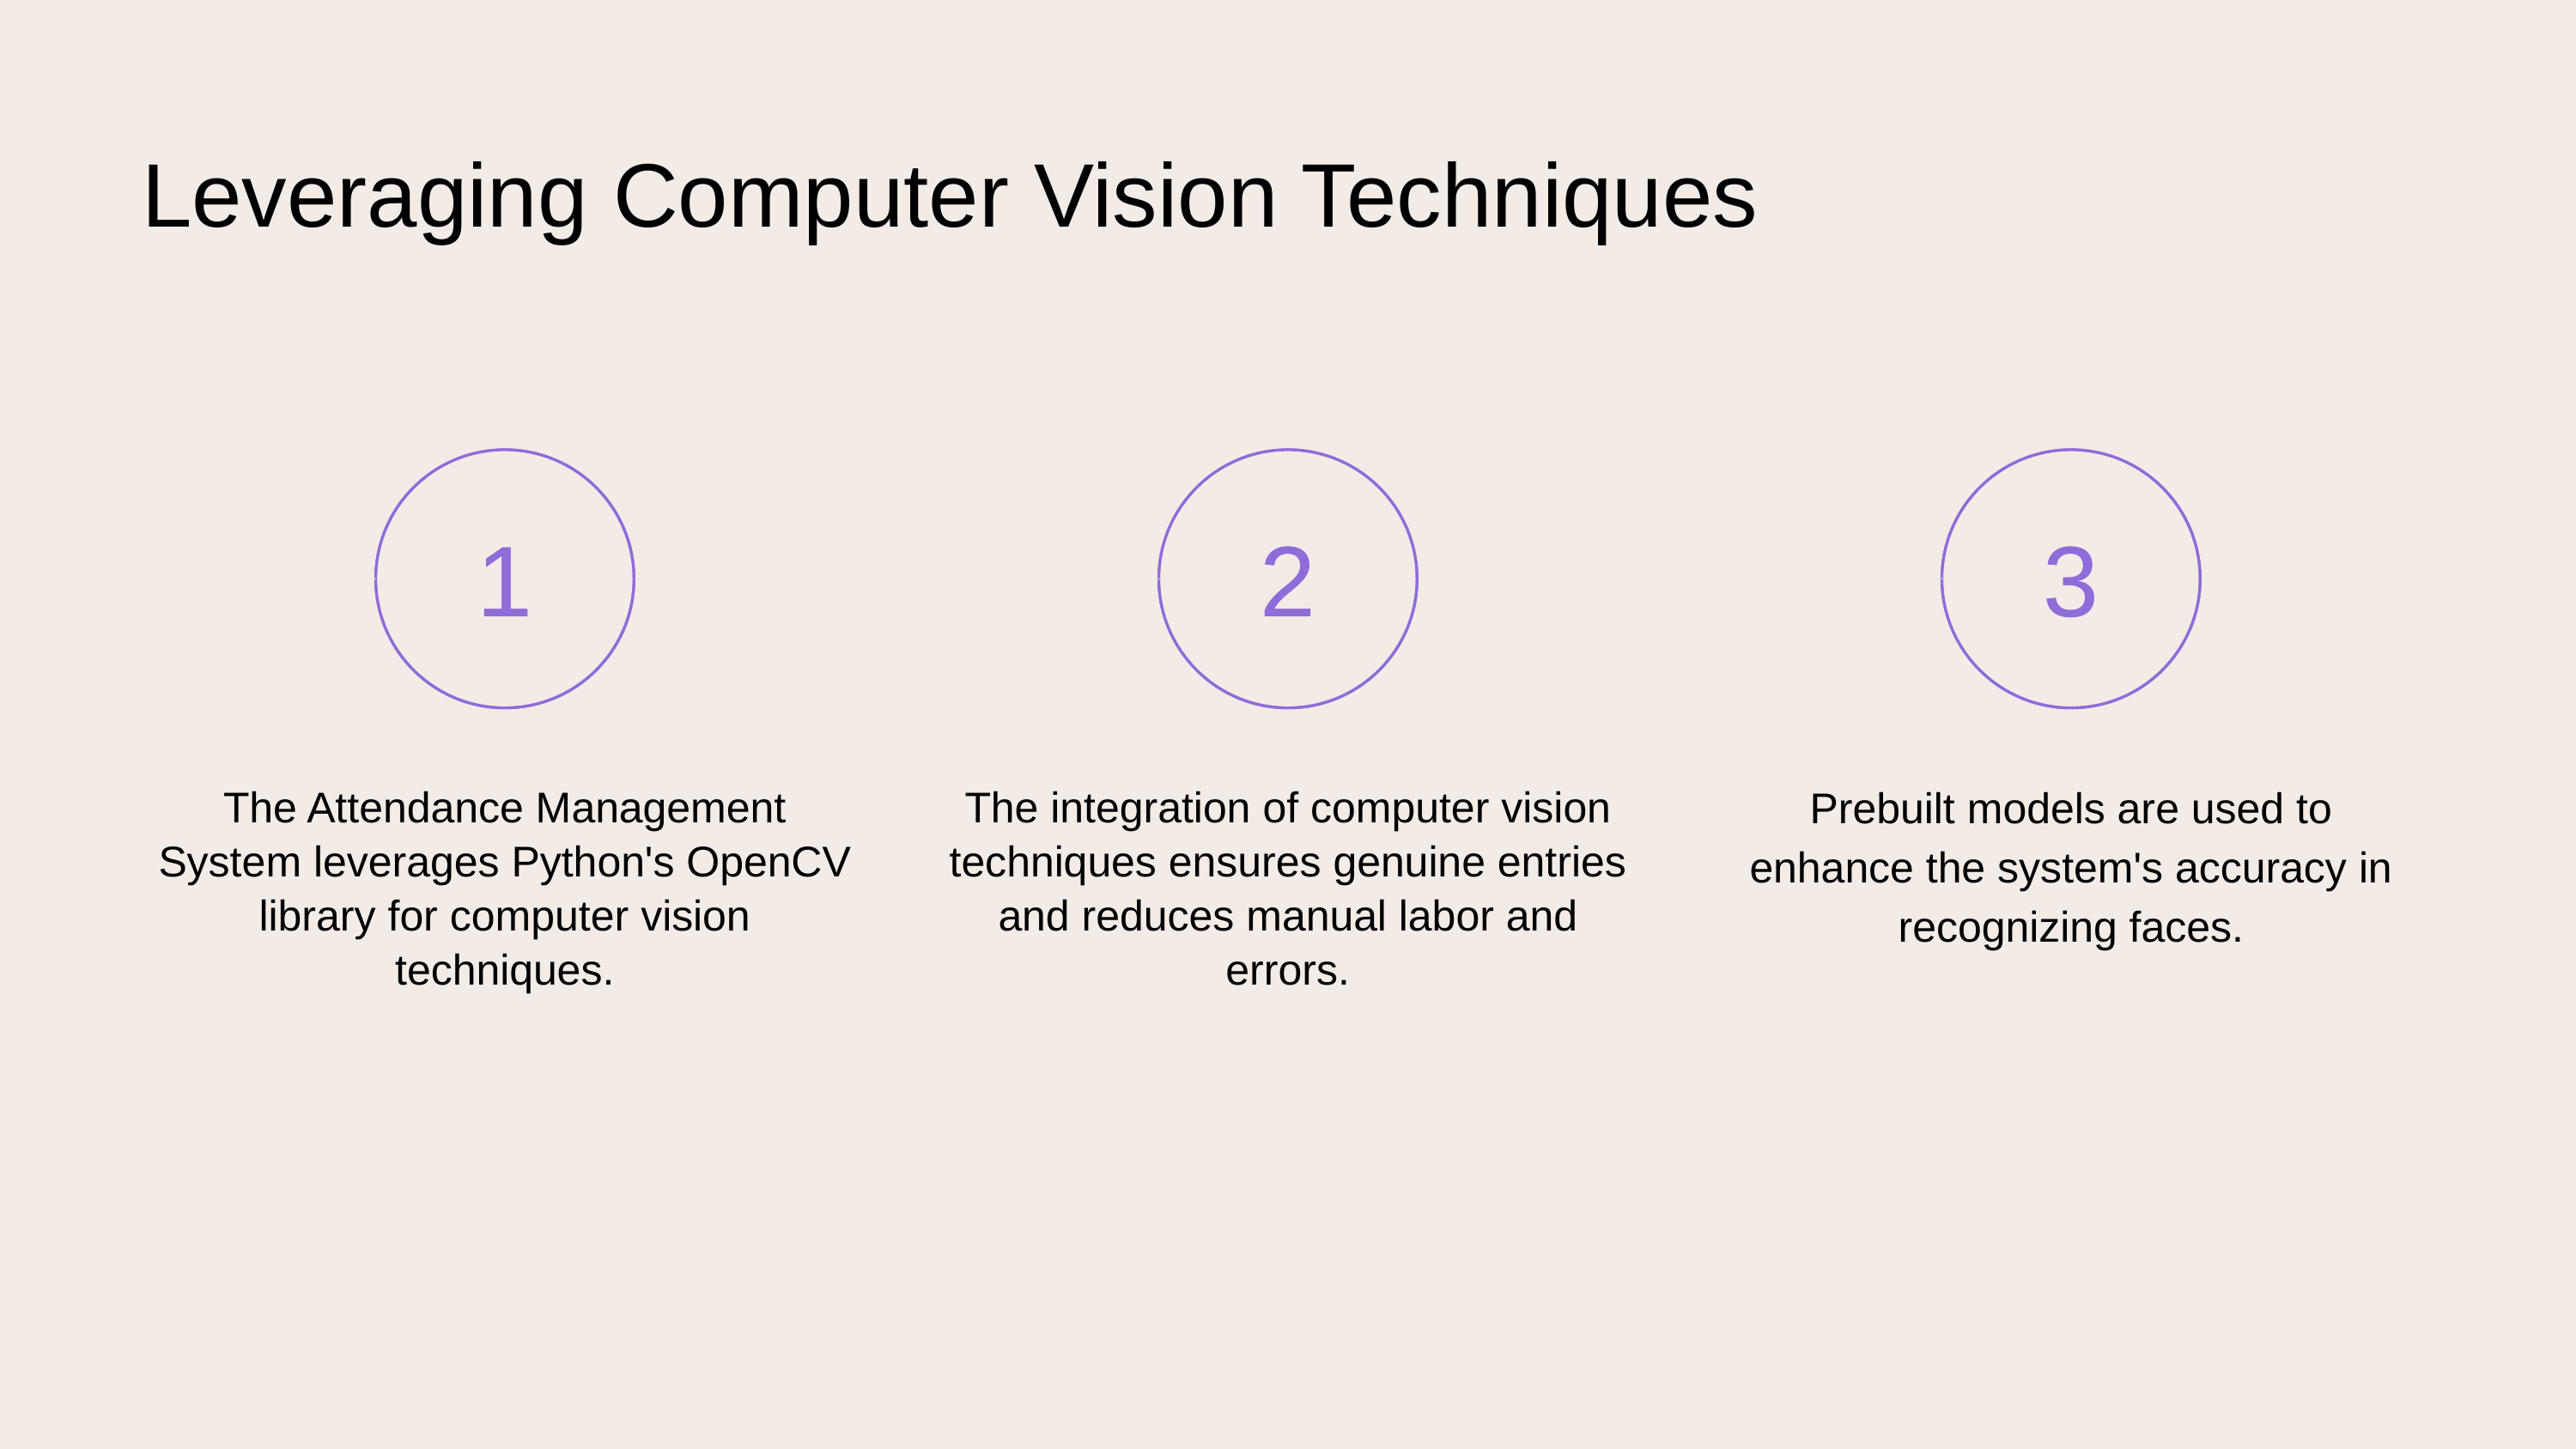

Leveraging Computer Vision Techniques

1

1

2

2

3

3
Prebuilt models are used to enhance the system's accuracy in recognizing faces.
The Attendance Management System leverages Python's OpenCV library for computer vision techniques.
The integration of computer vision techniques ensures genuine entries and reduces manual labor and errors.